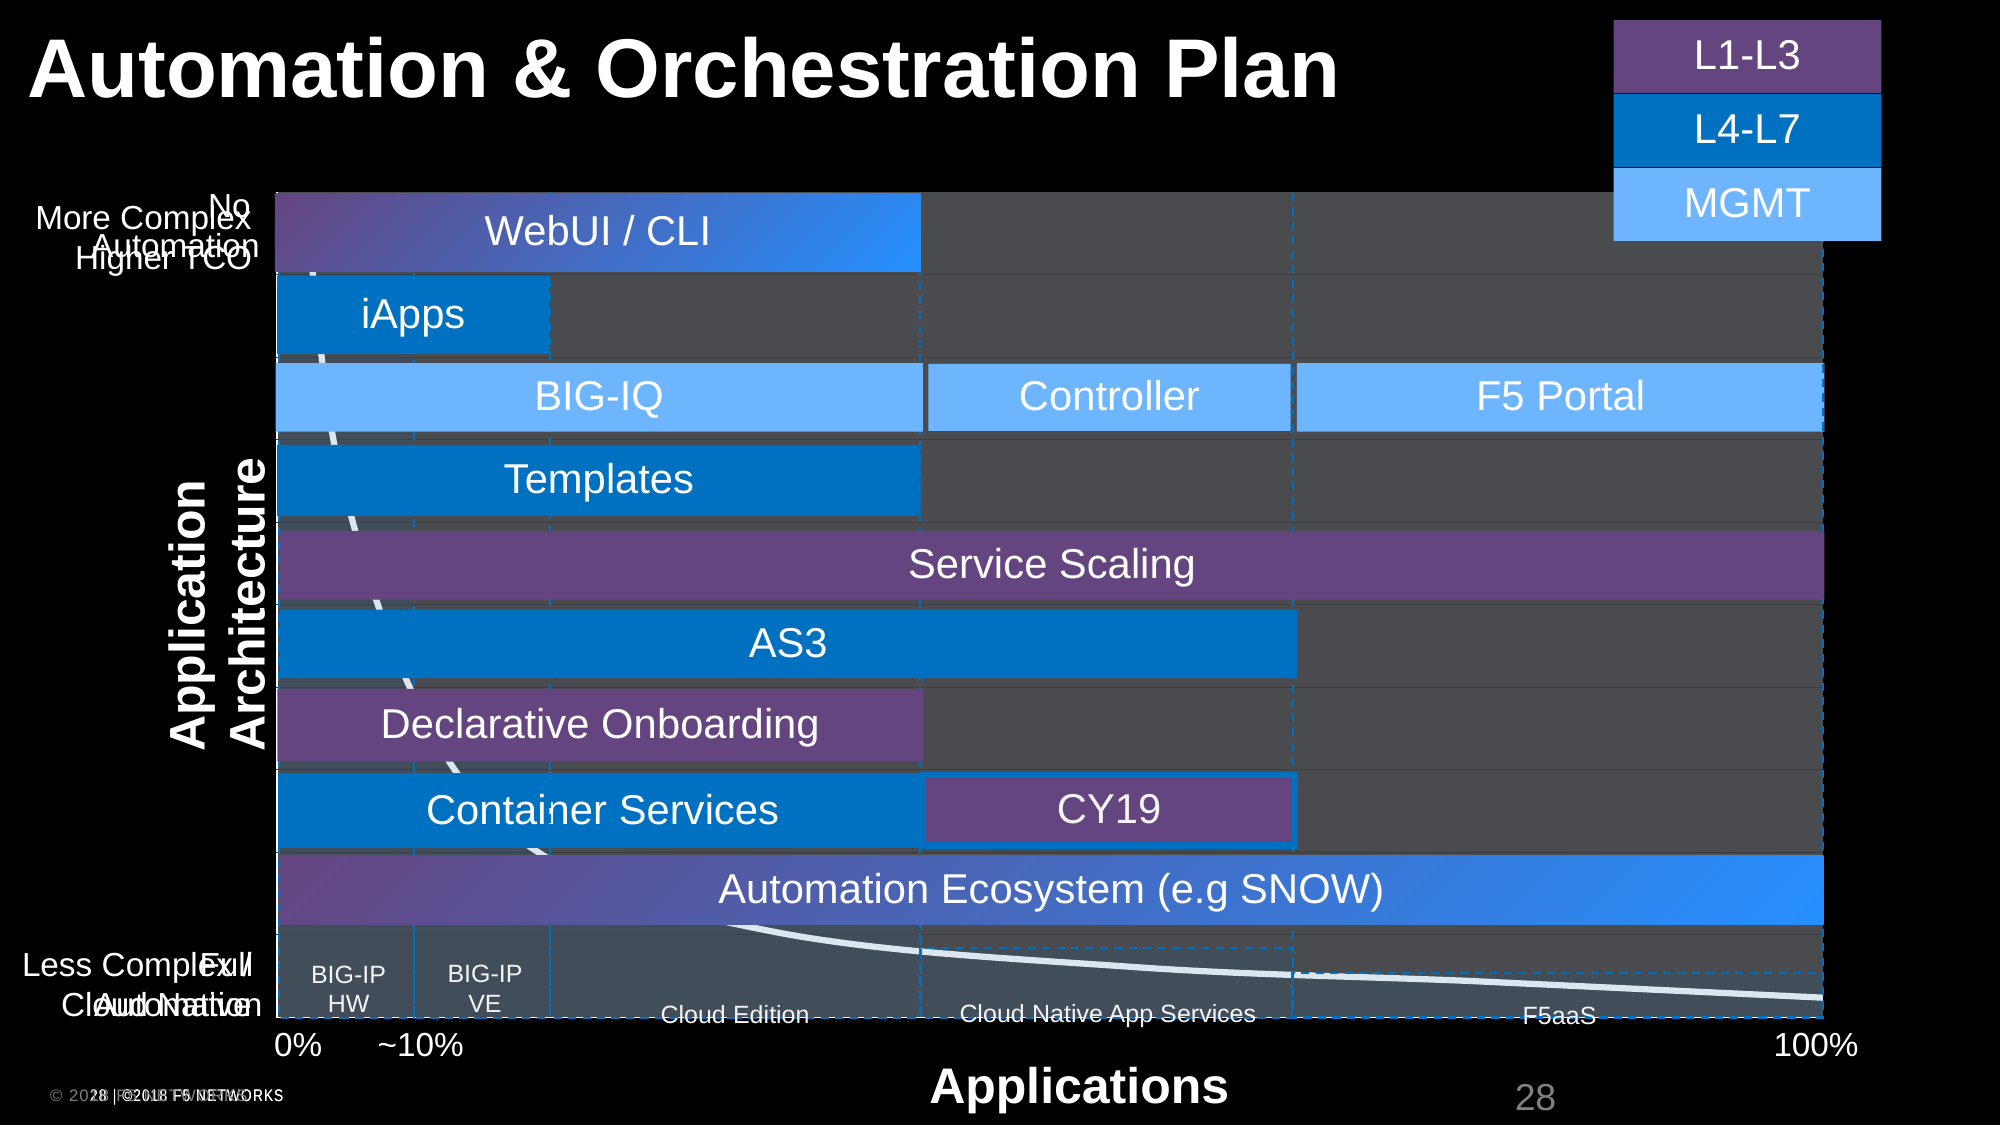

# Automation & Orchestration Plan
L1-L3
L4-L7
No
Automation
MGMT
More Complex
Higher TCO
|  |  |  |  |  |  |  |  |  |  |
| --- | --- | --- | --- | --- | --- | --- | --- | --- | --- |
|  |  |  |  |  |  |  |  |  |  |
|  |  |  |  |  |  |  |  |  |  |
|  |  |  |  |  |  |  |  |  |  |
|  |  |  |  |  |  |  |  |  |  |
|  |  |  |  |  |  |  |  |  |  |
|  |  |  |  |  |  |  |  |  |  |
|  |  |  |  |  |  |  |  |  |  |
|  |  |  |  |  |  |  |  |  |  |
|  |  |  |  |  |  |  |  |  |  |
WebUI / CLI

iApps
BIG-IQ
F5 Portal
Controller
Templates
Application
Architecture
Service Scaling
AS3
Declarative Onboarding

Container Services
CY19
Automation Ecosystem (e.g SNOW)

Full
Automation
Less Complex /
Cloud Native
BIG-IP
VE
BIG-IP
HW

Cloud Native App Services
Cloud Edition
F5aaS

0%      ~10%
100%
Applications
28
© 2018 F5 Networks